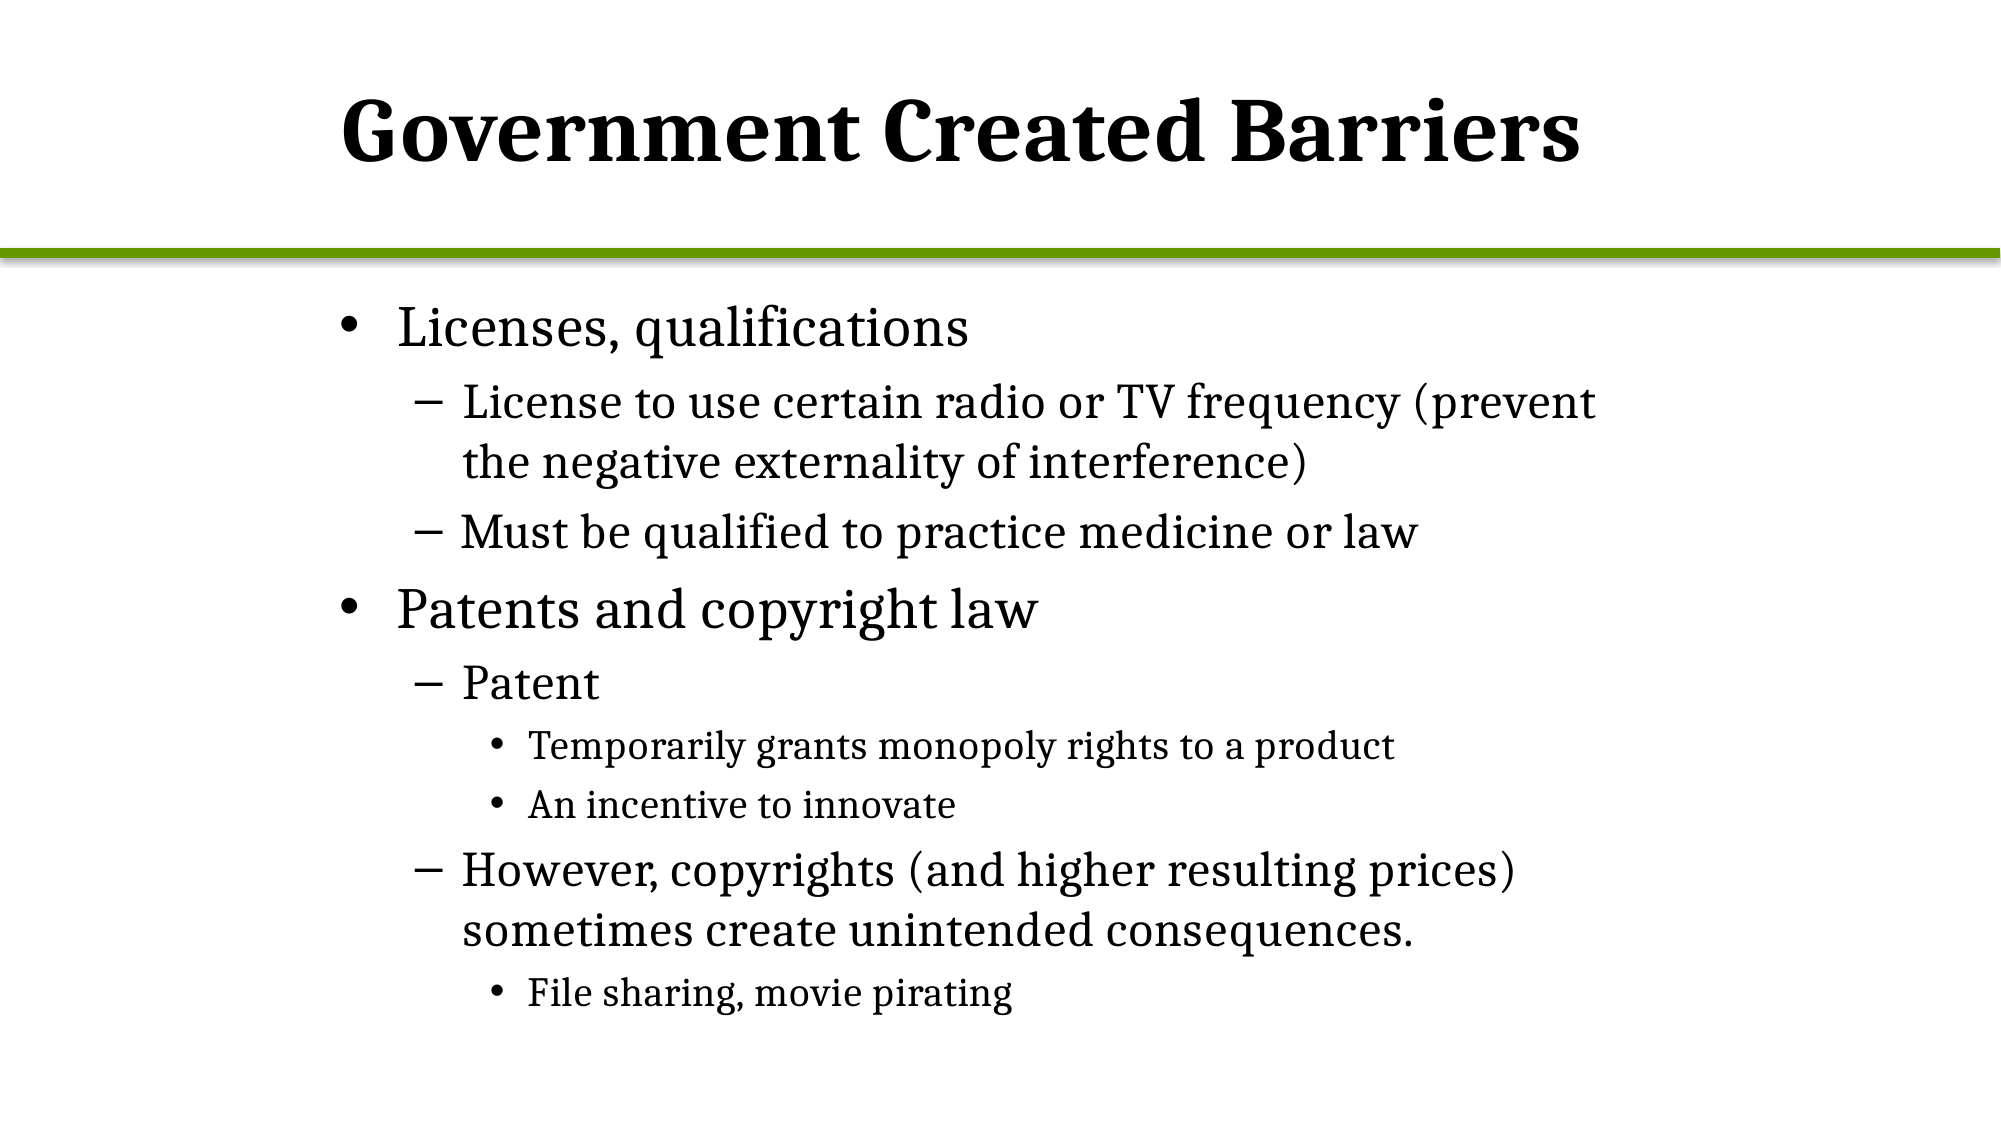

# Government Created Barriers
Licenses, qualifications
License to use certain radio or TV frequency (prevent the negative externality of interference)
Must be qualified to practice medicine or law
Patents and copyright law
Patent
Temporarily grants monopoly rights to a product
An incentive to innovate
However, copyrights (and higher resulting prices) sometimes create unintended consequences.
File sharing, movie pirating